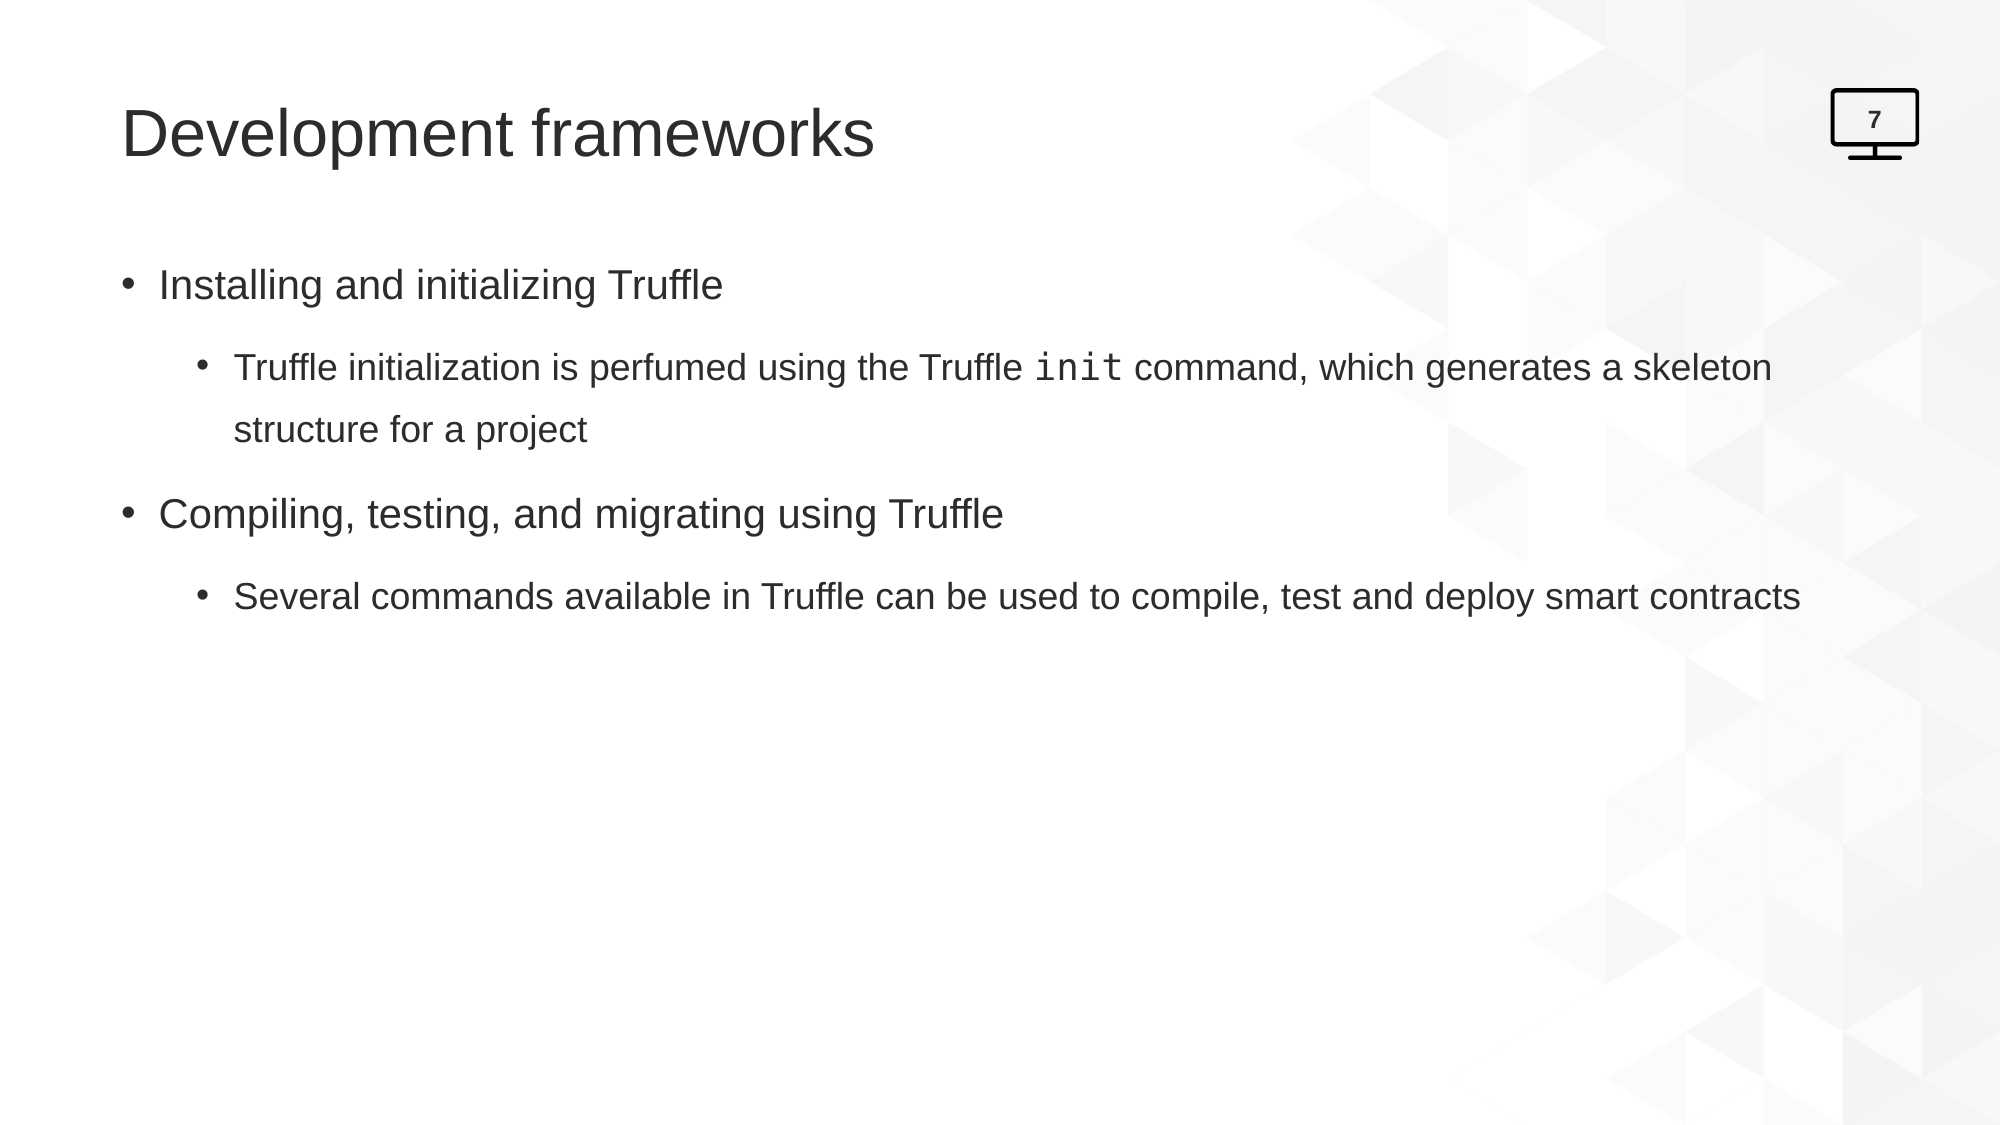

# Development frameworks
7
Installing and initializing Truffle
Truffle initialization is perfumed using the Truffle init command, which generates a skeleton structure for a project
Compiling, testing, and migrating using Truffle
Several commands available in Truffle can be used to compile, test and deploy smart contracts